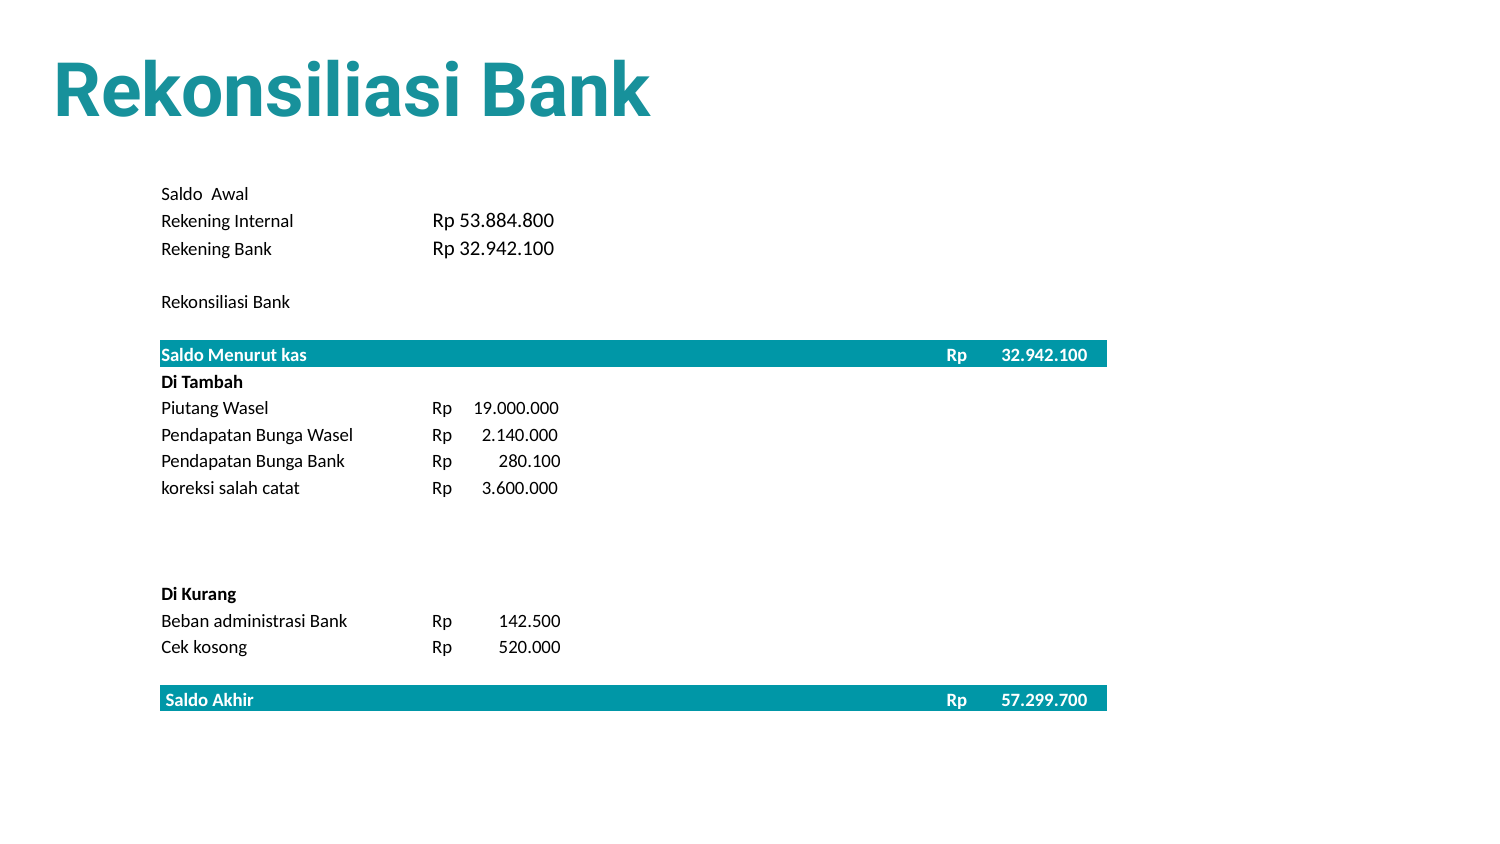

Rekonsiliasi Bank
|  |  |  |  |  |  |
| --- | --- | --- | --- | --- | --- |
| Saldo Awal |  |  |  |  |  |
| Rekening Internal | Rp 53.884.800 |  |  |  |  |
| Rekening Bank | Rp 32.942.100 |  |  |  |  |
|  |  |  |  |  |  |
| Rekonsiliasi Bank |  |  |  |  |  |
|  |  |  |  |  |  |
| Saldo Menurut kas |  |  |  |  | Rp 32.942.100 |
| Di Tambah |  |  |  |  |  |
| Piutang Wasel | Rp 19.000.000 |  |  |  |  |
| Pendapatan Bunga Wasel | Rp 2.140.000 |  |  |  |  |
| Pendapatan Bunga Bank | Rp 280.100 |  |  |  |  |
| koreksi salah catat | Rp 3.600.000 |  |  |  |  |
|  |  |  |  |  |  |
|  |  |  |  |  |  |
|  |  |  |  |  |  |
| Di Kurang |  |  |  |  |  |
| Beban administrasi Bank | Rp 142.500 |  |  |  |  |
| Cek kosong | Rp 520.000 |  |  |  |  |
|  |  |  |  |  |  |
| Saldo Akhir |  |  |  |  | Rp 57.299.700 |